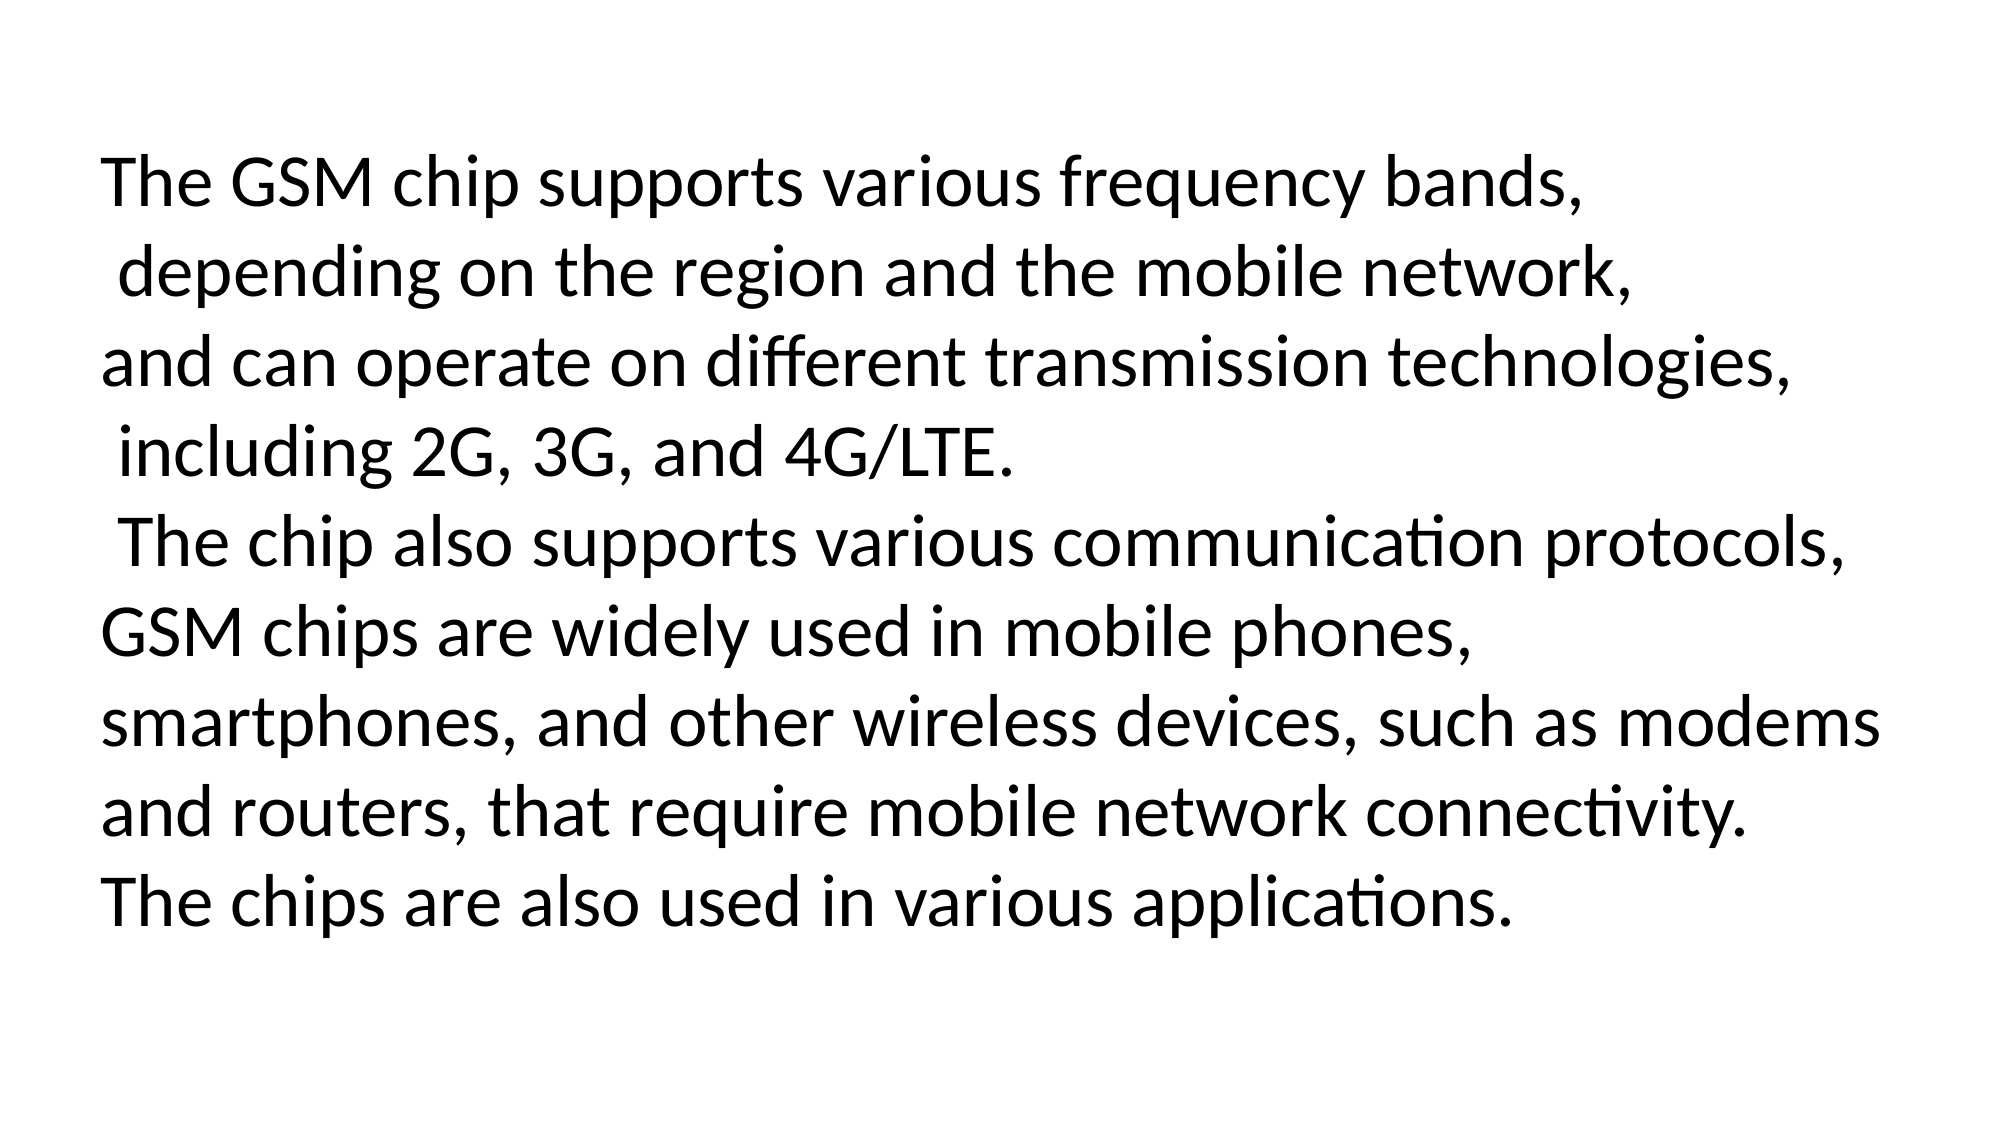

The GSM chip supports various frequency bands,
 depending on the region and the mobile network,
and can operate on different transmission technologies,
 including 2G, 3G, and 4G/LTE.
 The chip also supports various communication protocols,
GSM chips are widely used in mobile phones, smartphones, and other wireless devices, such as modems and routers, that require mobile network connectivity.
The chips are also used in various applications.